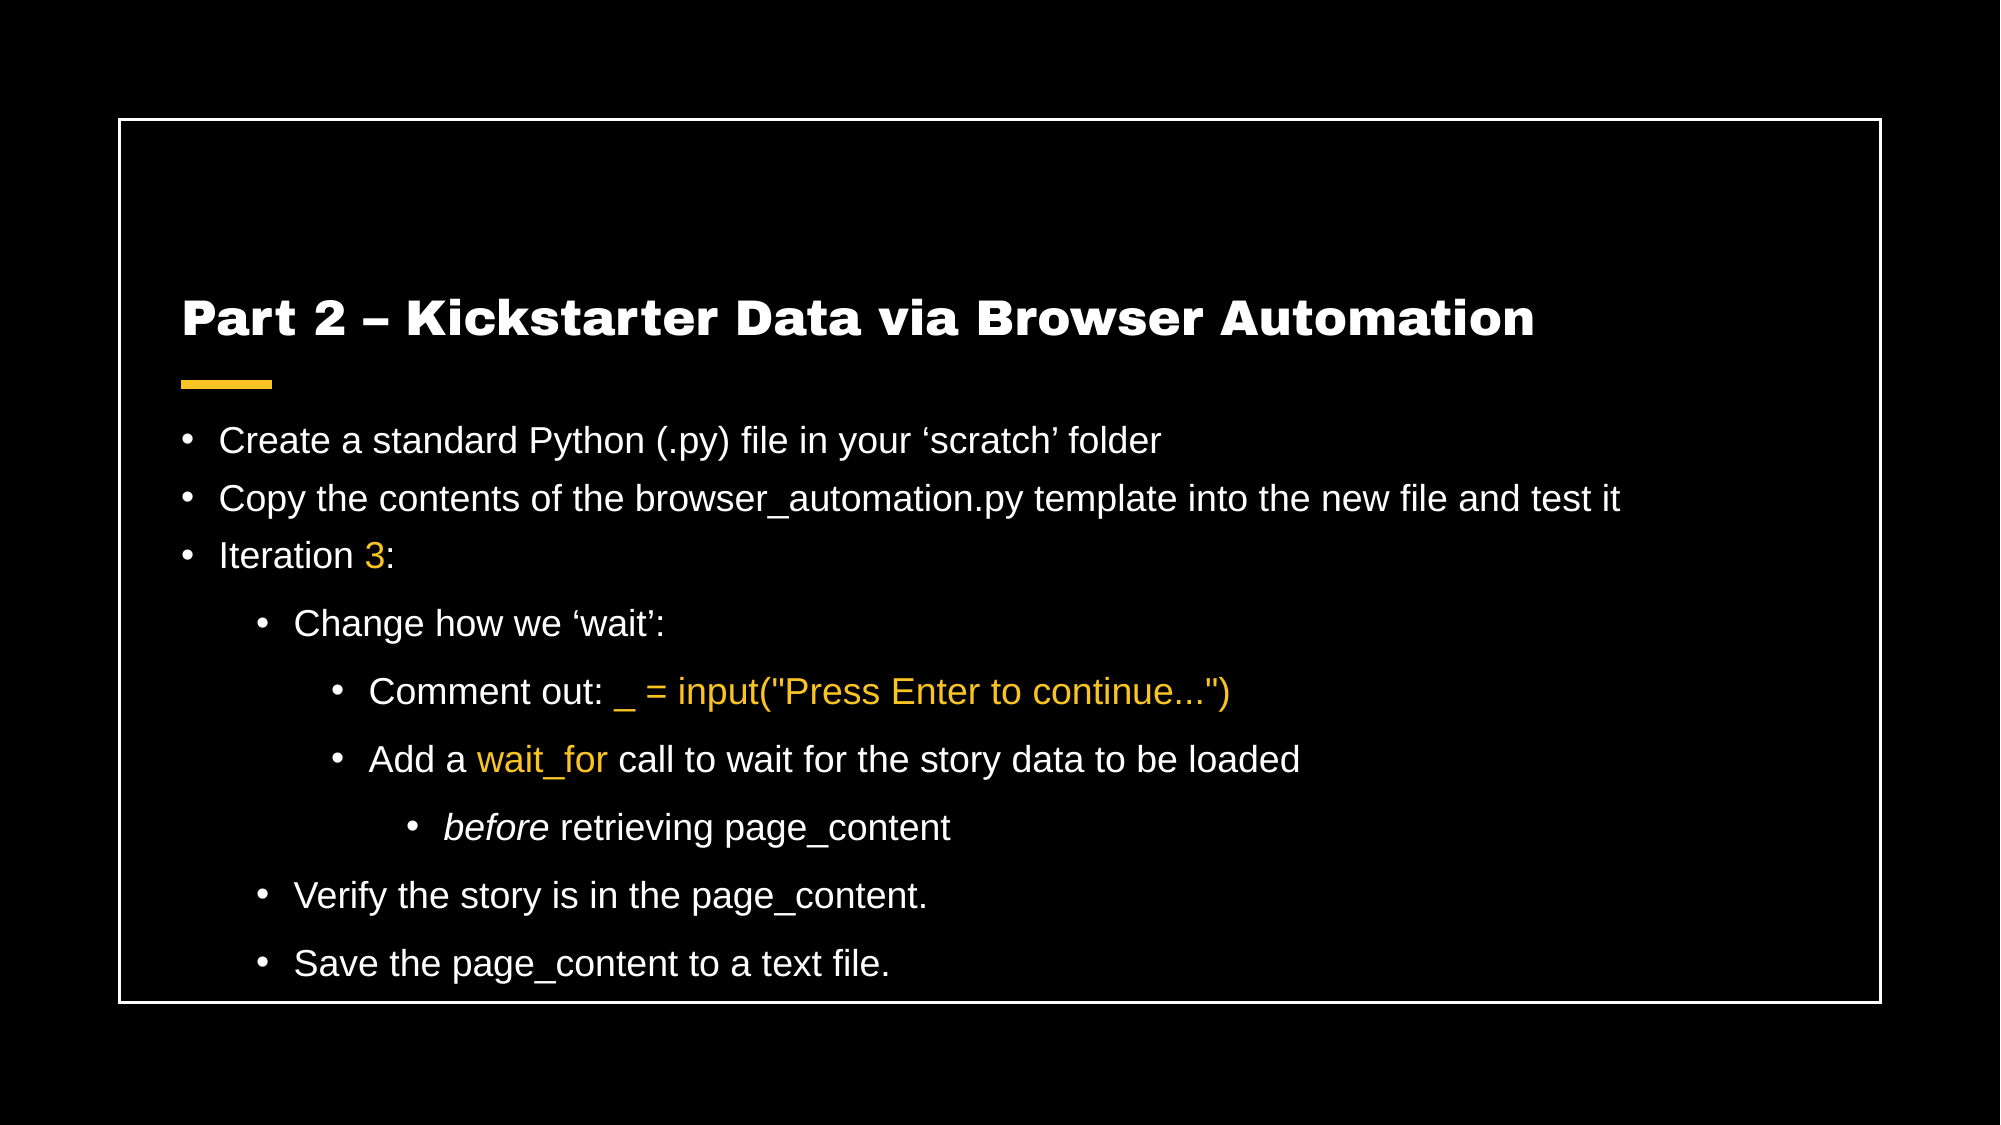

# Part 2 – Kickstarter Data via Browser Automation
Create a standard Python (.py) file in your ‘scratch’ folder
Copy the contents of the browser_automation.py template into the new file and test it
Iteration 3:
Change how we ‘wait’:
Comment out: _ = input("Press Enter to continue...")
Add a wait_for call to wait for the story data to be loaded
before retrieving page_content
Verify the story is in the page_content.
Save the page_content to a text file.